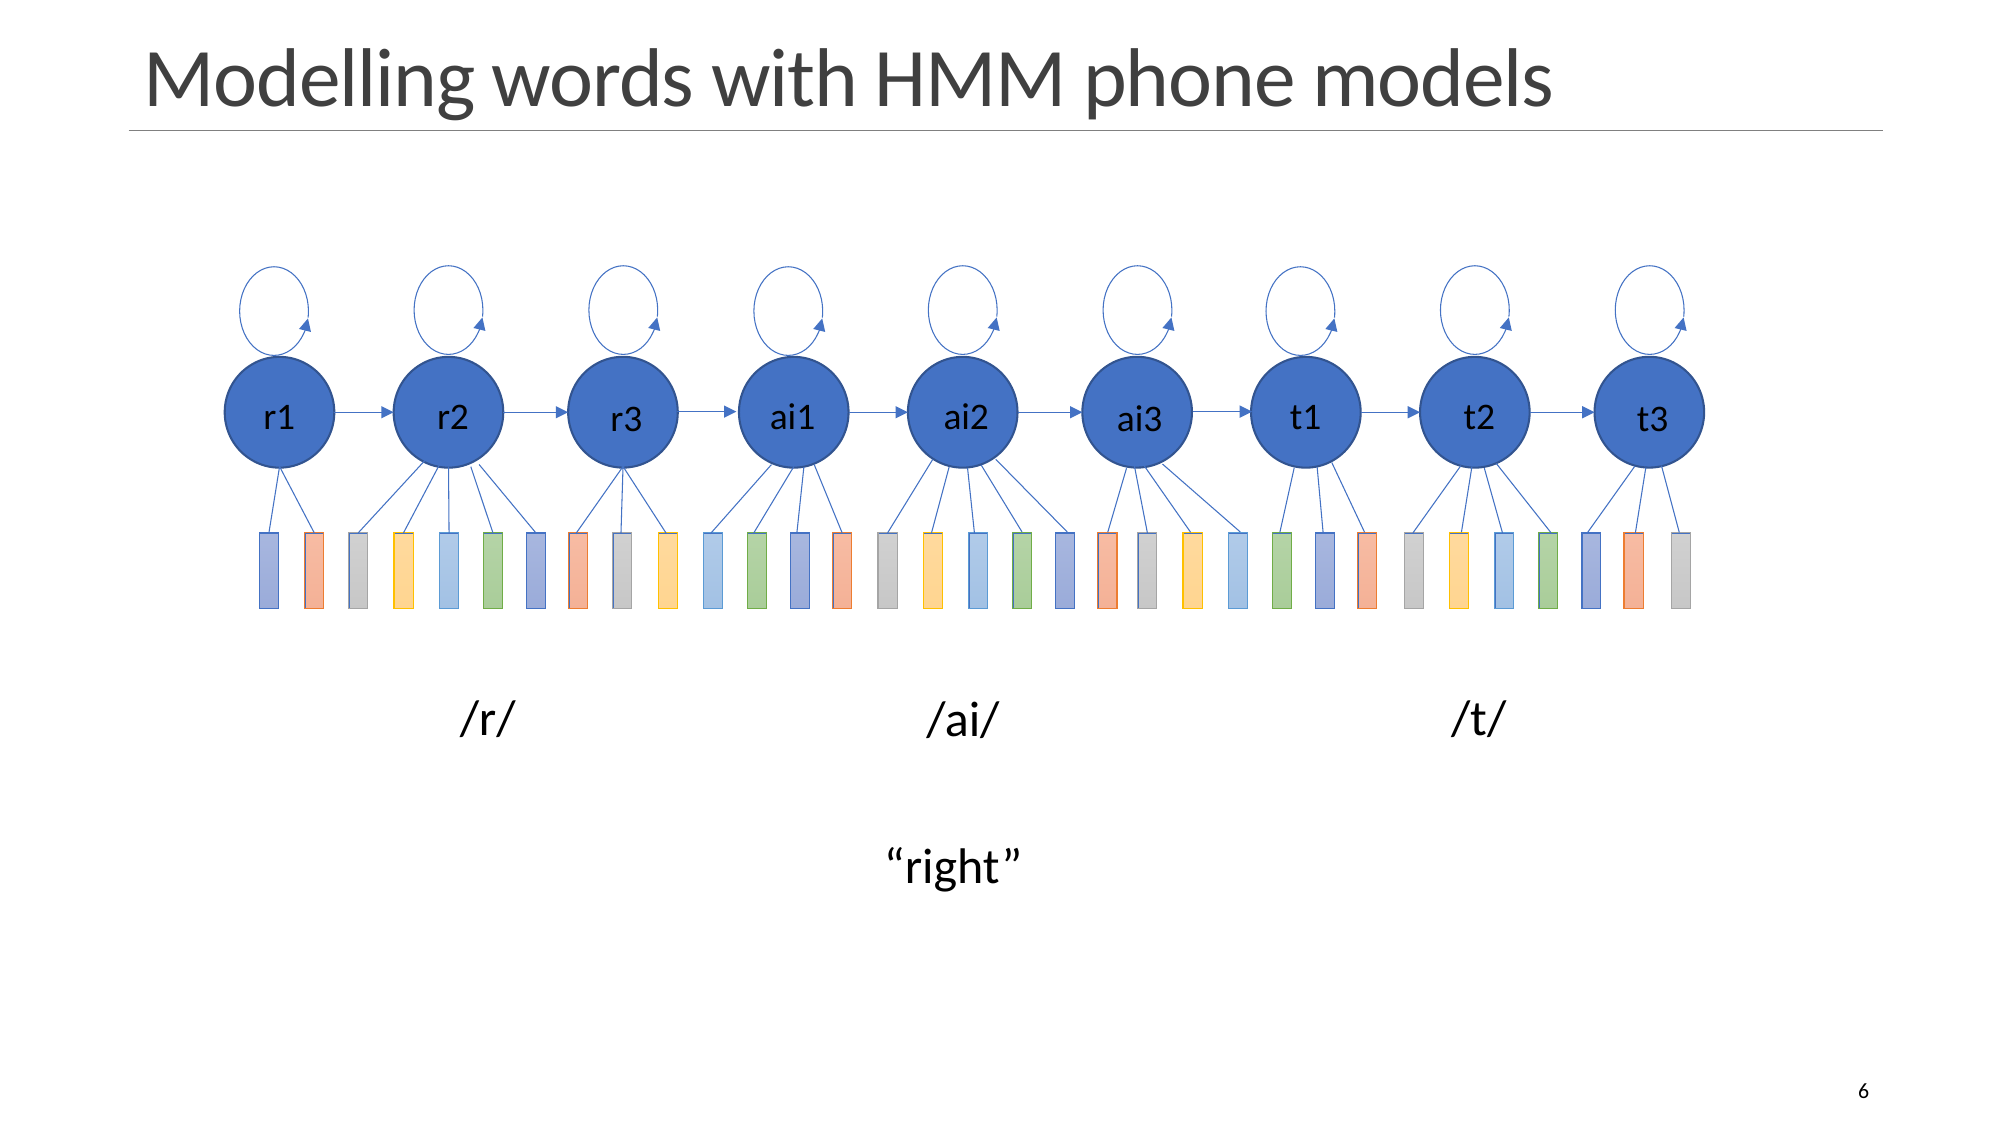

# Modelling words with HMM phone models

r2
ai2
t2
r1
ai1
t1
r3
ai3
t3

/t/
/r/
/ai/
“right”
6